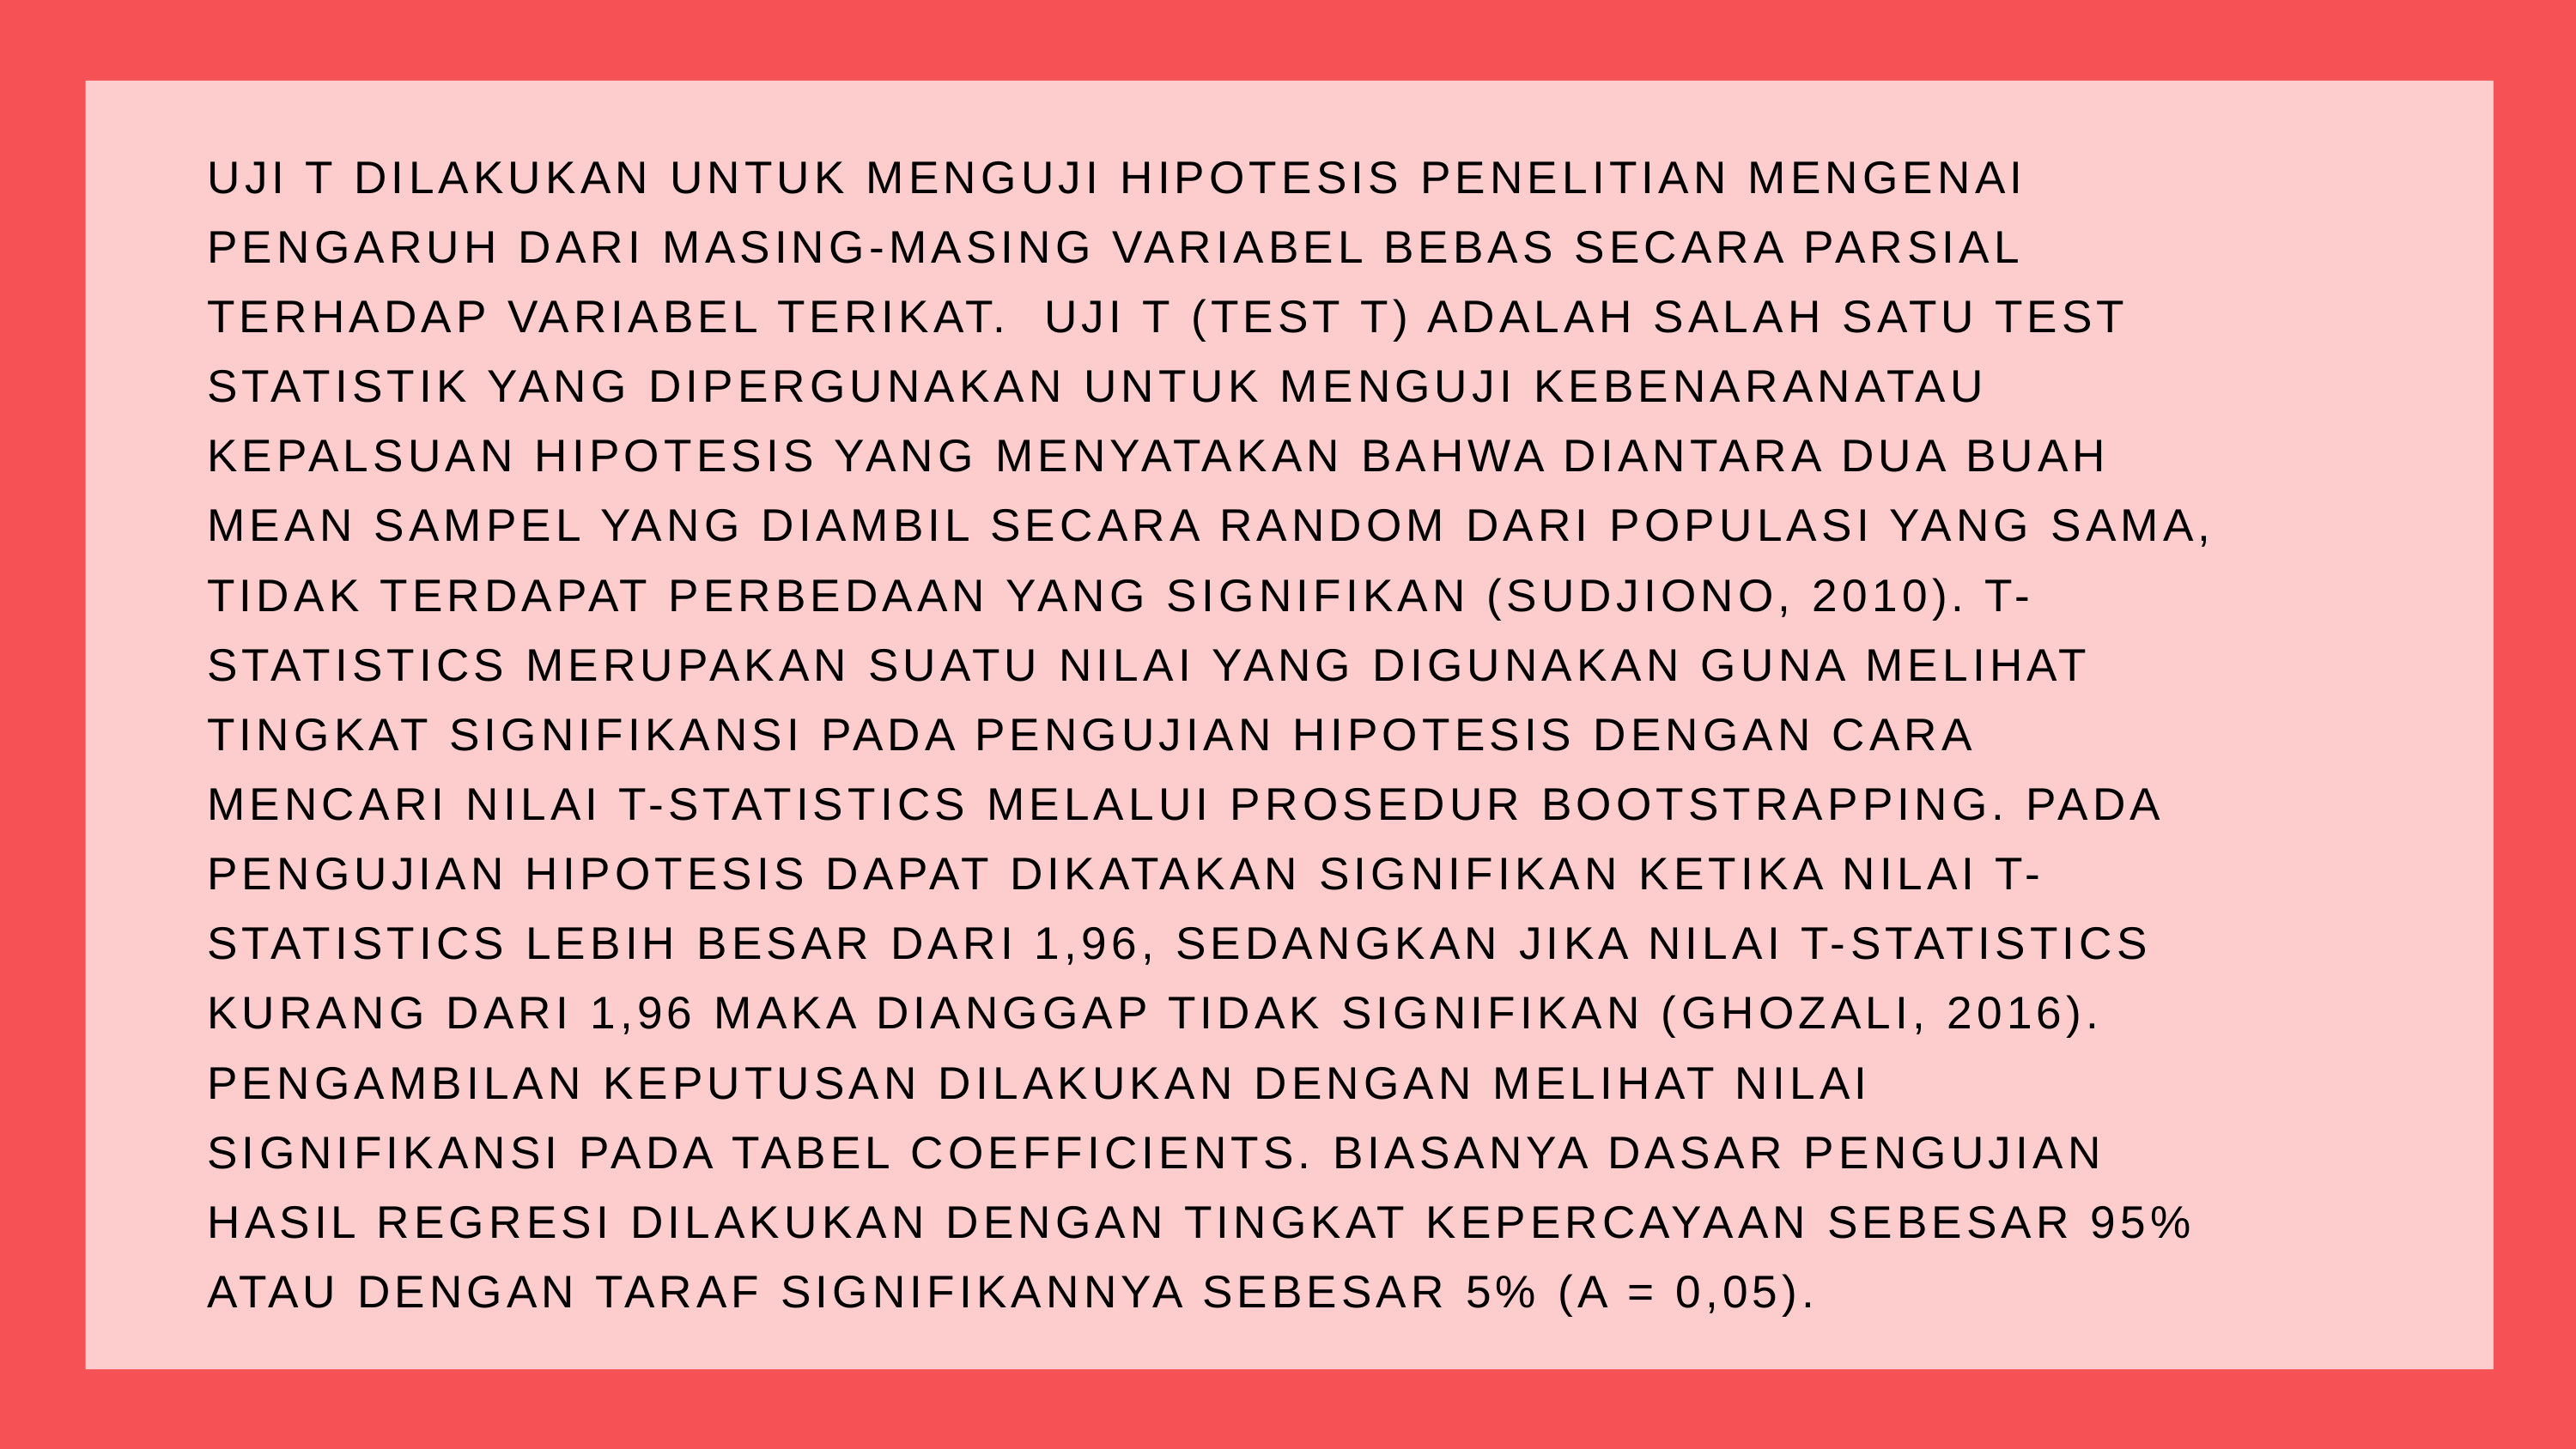

UJI T DILAKUKAN UNTUK MENGUJI HIPOTESIS PENELITIAN MENGENAI PENGARUH DARI MASING-MASING VARIABEL BEBAS SECARA PARSIAL TERHADAP VARIABEL TERIKAT.  UJI T (TEST T) ADALAH SALAH SATU TEST STATISTIK YANG DIPERGUNAKAN UNTUK MENGUJI KEBENARANATAU KEPALSUAN HIPOTESIS YANG MENYATAKAN BAHWA DIANTARA DUA BUAH MEAN SAMPEL YANG DIAMBIL SECARA RANDOM DARI POPULASI YANG SAMA, TIDAK TERDAPAT PERBEDAAN YANG SIGNIFIKAN (SUDJIONO, 2010). T-STATISTICS MERUPAKAN SUATU NILAI YANG DIGUNAKAN GUNA MELIHAT TINGKAT SIGNIFIKANSI PADA PENGUJIAN HIPOTESIS DENGAN CARA MENCARI NILAI T-STATISTICS MELALUI PROSEDUR BOOTSTRAPPING. PADA PENGUJIAN HIPOTESIS DAPAT DIKATAKAN SIGNIFIKAN KETIKA NILAI T-STATISTICS LEBIH BESAR DARI 1,96, SEDANGKAN JIKA NILAI T-STATISTICS KURANG DARI 1,96 MAKA DIANGGAP TIDAK SIGNIFIKAN (GHOZALI, 2016).
PENGAMBILAN KEPUTUSAN DILAKUKAN DENGAN MELIHAT NILAI SIGNIFIKANSI PADA TABEL COEFFICIENTS. BIASANYA DASAR PENGUJIAN HASIL REGRESI DILAKUKAN DENGAN TINGKAT KEPERCAYAAN SEBESAR 95% ATAU DENGAN TARAF SIGNIFIKANNYA SEBESAR 5% (Α = 0,05).